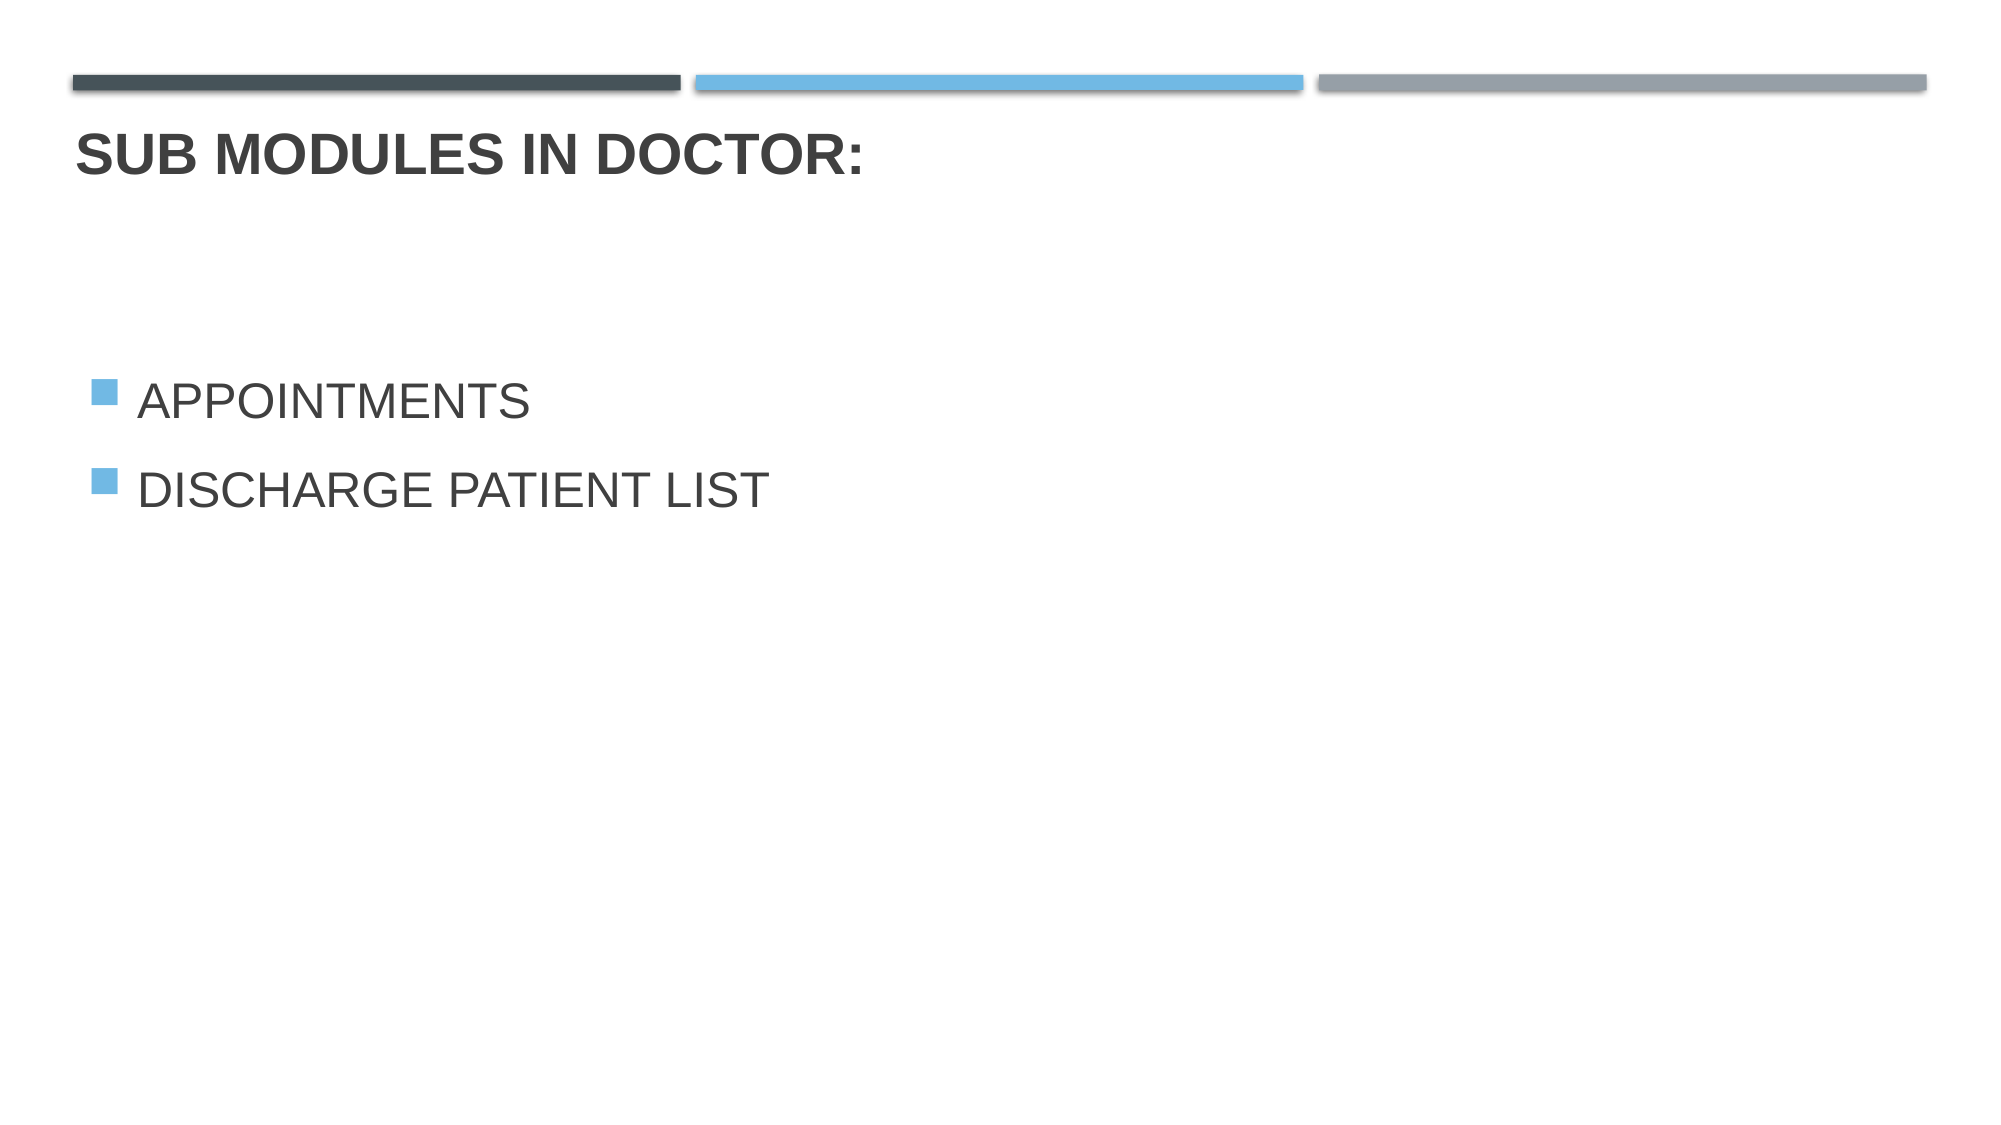

# SUB MODULES IN DOCTOR:
APPOINTMENTS
DISCHARGE PATIENT LIST